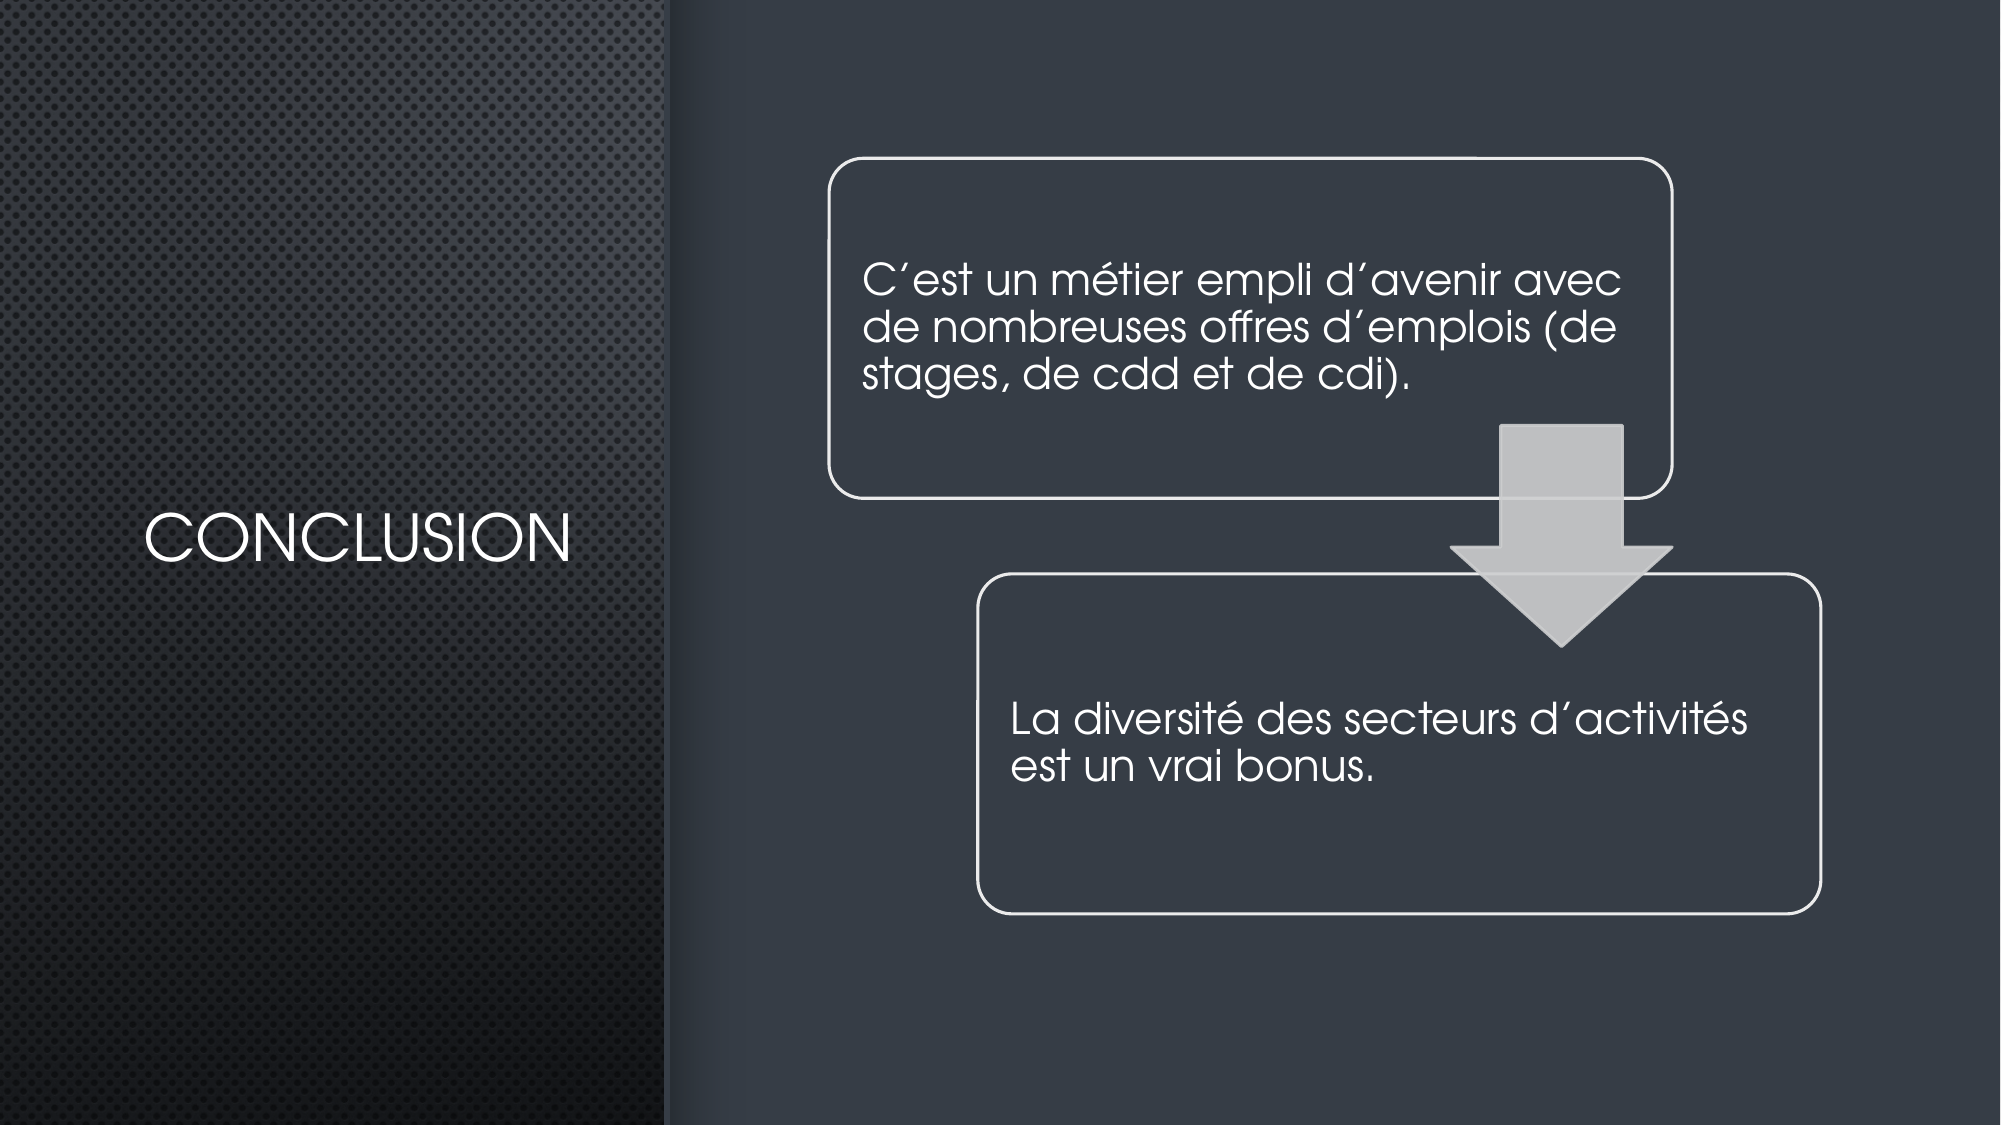

C’est un métier empli d’avenir avec de nombreuses offres d’emplois (de stages, de cdd et de cdi).
La diversité des secteurs d’activités est un vrai bonus.

# conclusion

8